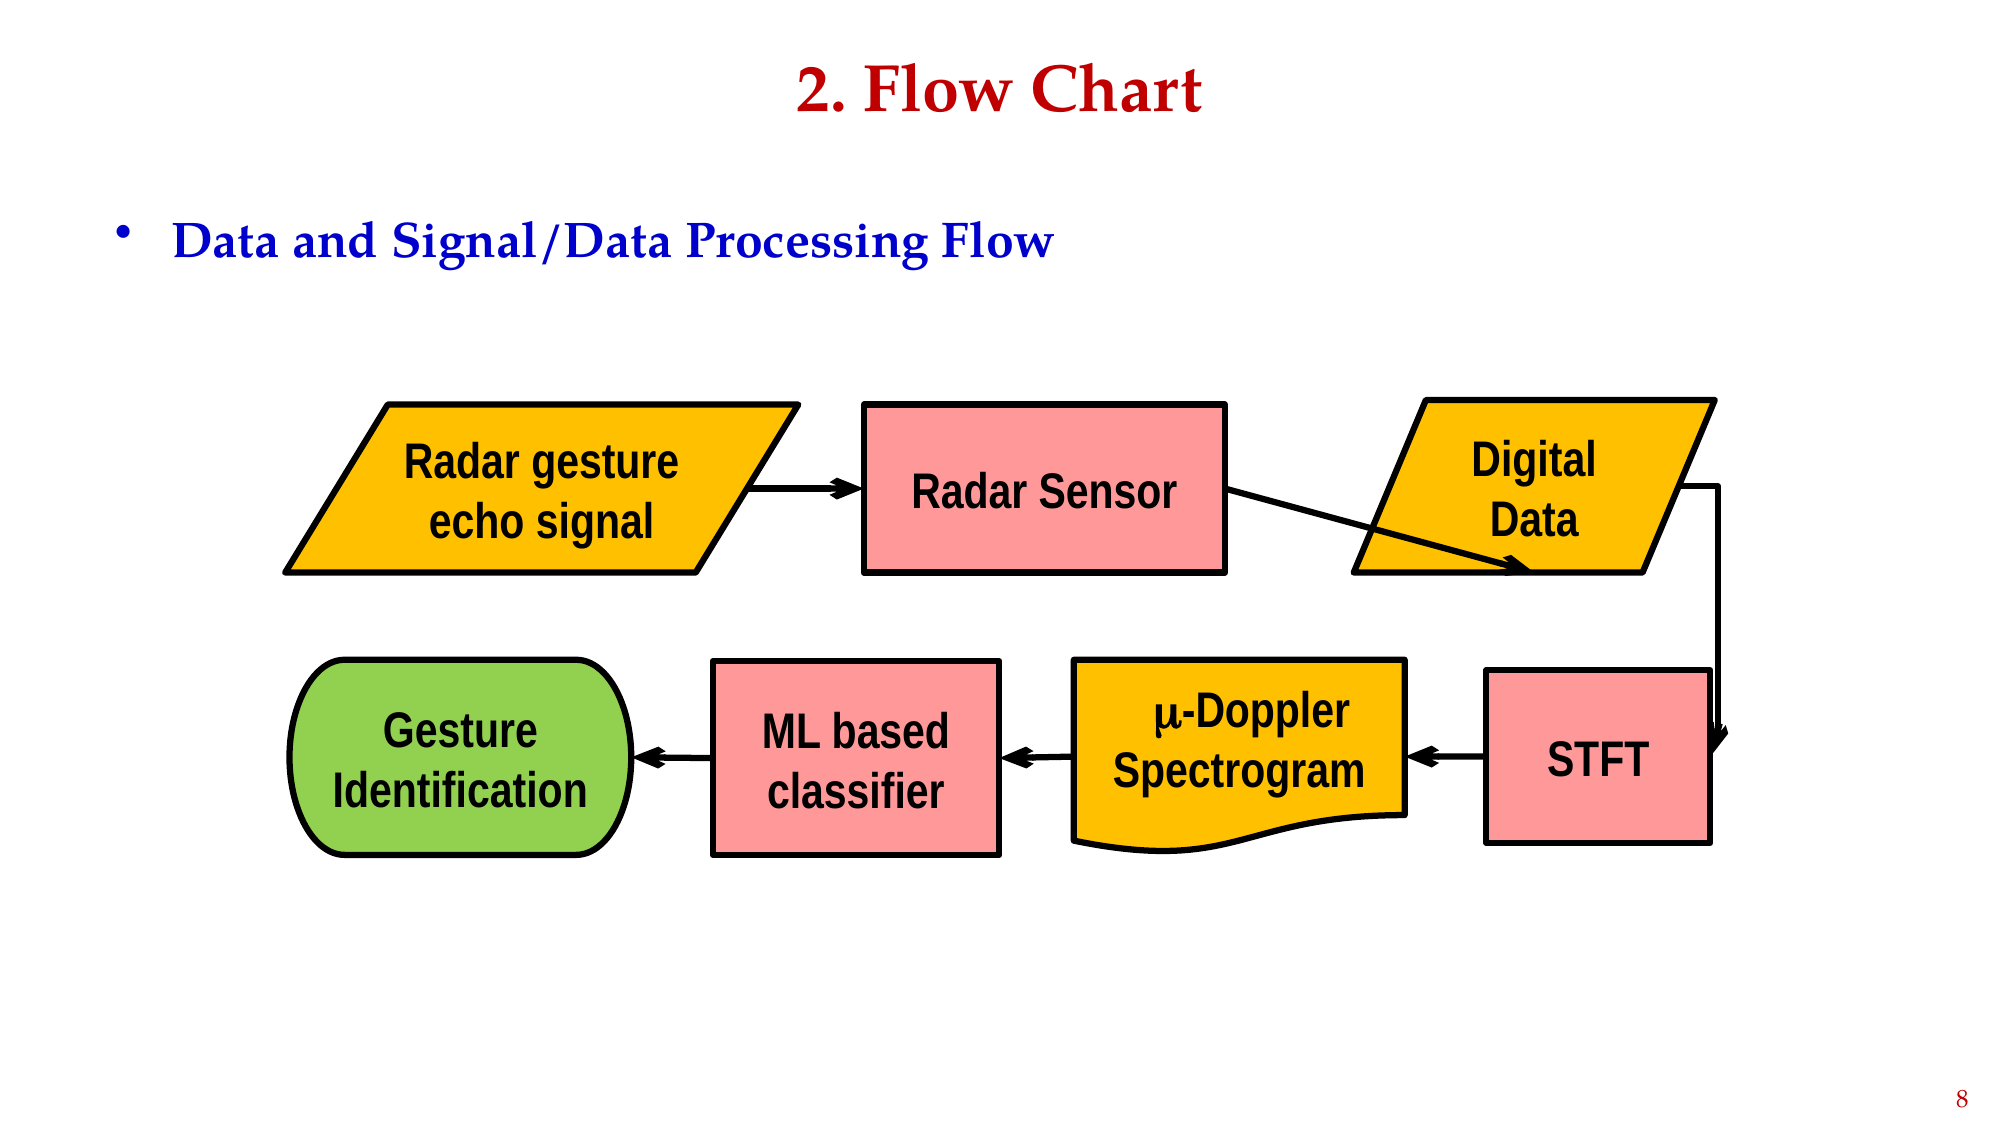

# 2. Flow Chart
Data and Signal/Data Processing Flow
Digital Data
Radar gesture echo signal
Radar Sensor
Gesture Identification
 μ-Doppler
Spectrogram
ML based
classifier
STFT